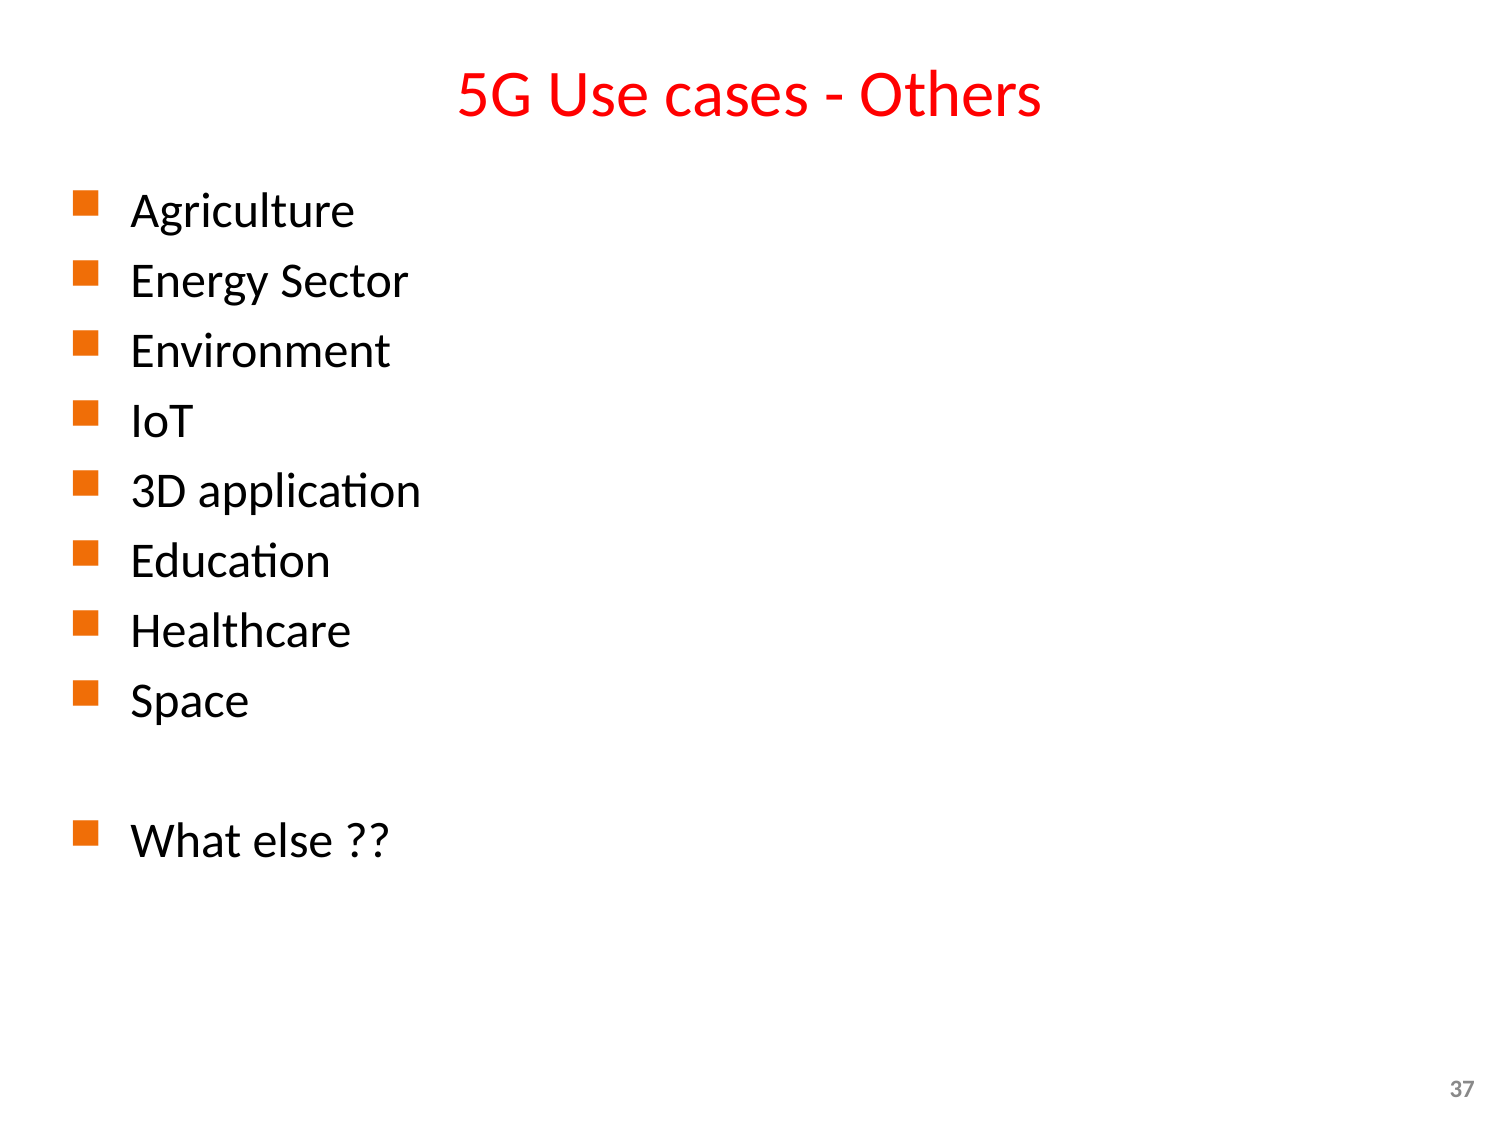

# 5G Use cases - Others
Agriculture
Energy Sector
Environment
IoT
3D application
Education
Healthcare
Space

What else ??